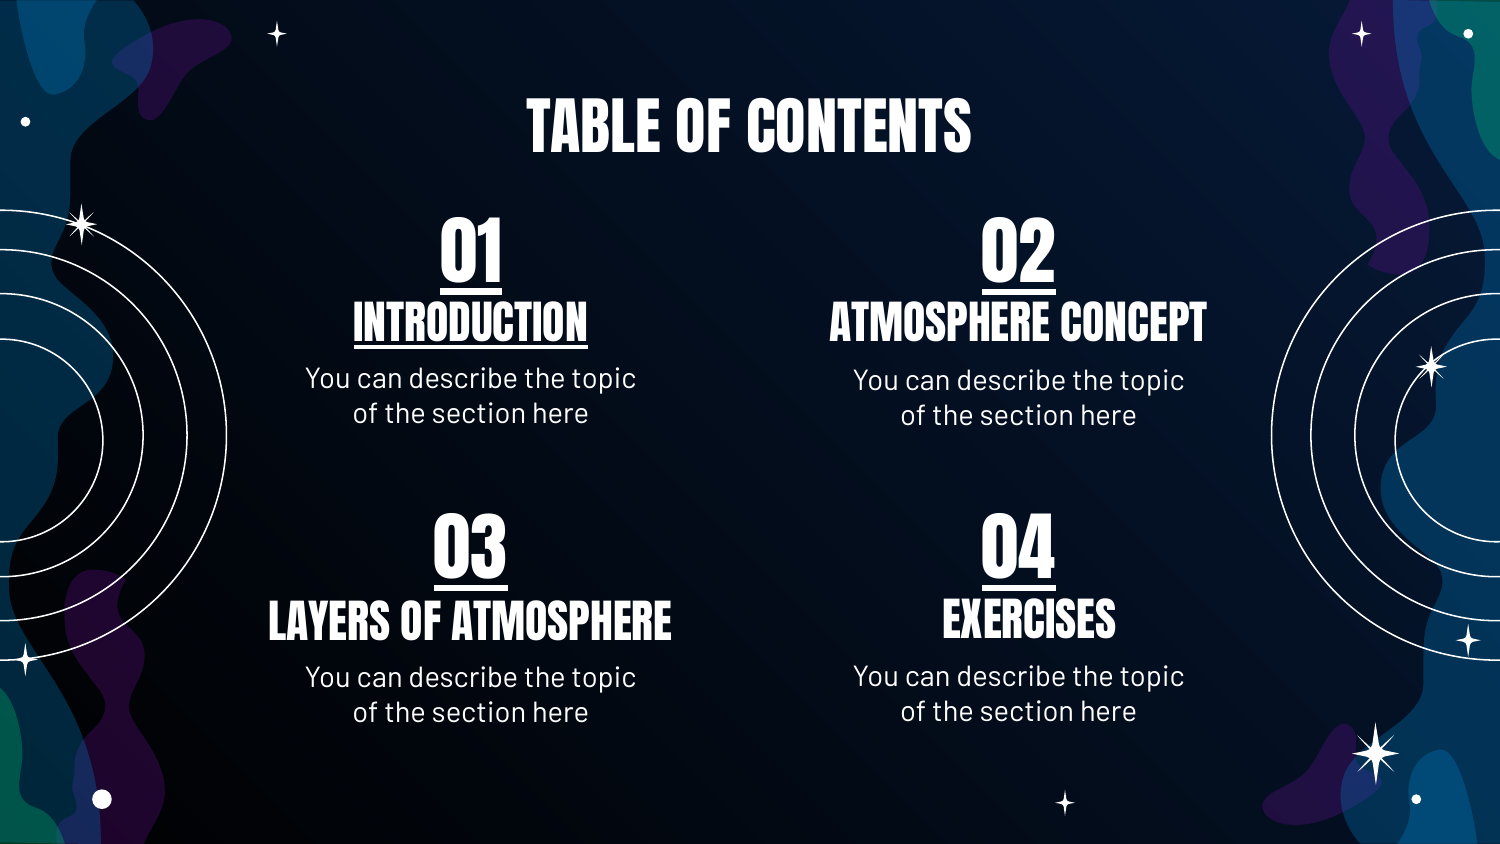

# TABLE OF CONTENTS
01
02
INTRODUCTION
ATMOSPHERE CONCEPT
You can describe the topic of the section here
You can describe the topic of the section here
03
04
EXERCISES
LAYERS OF ATMOSPHERE
You can describe the topic of the section here
You can describe the topic of the section here